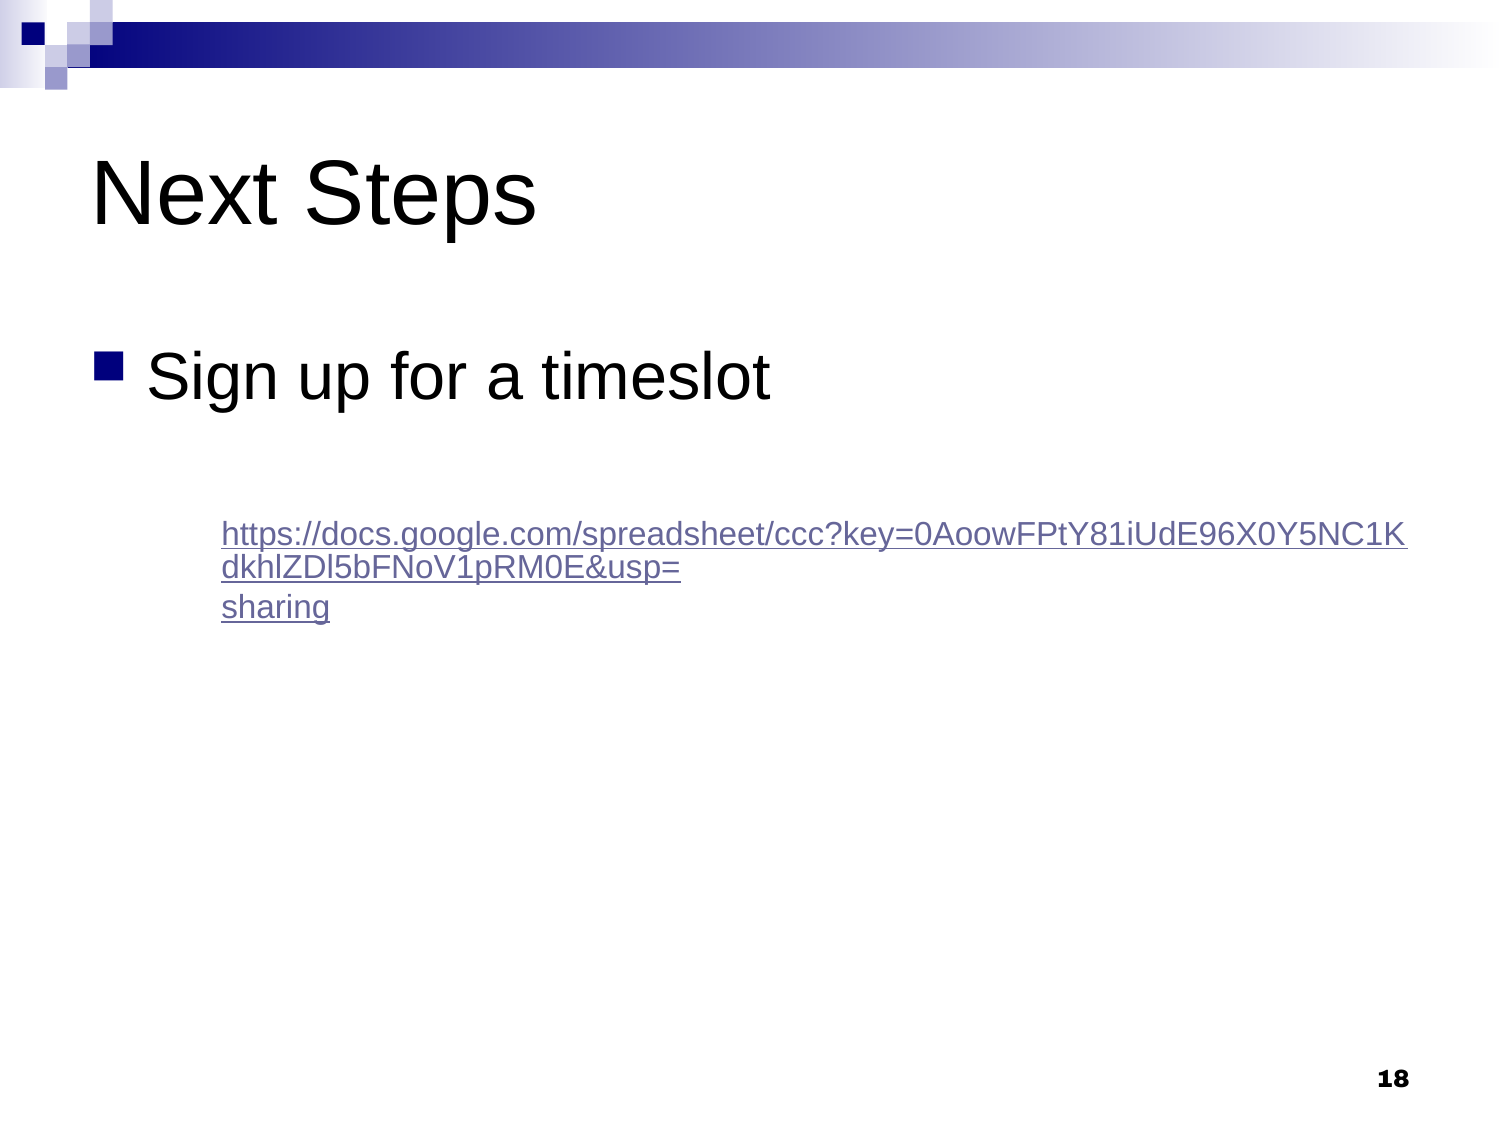

# Next Steps
Sign up for a timeslot

https://docs.google.com/spreadsheet/ccc?key=0AoowFPtY81iUdE96X0Y5NC1KdkhlZDl5bFNoV1pRM0E&usp=sharing

18